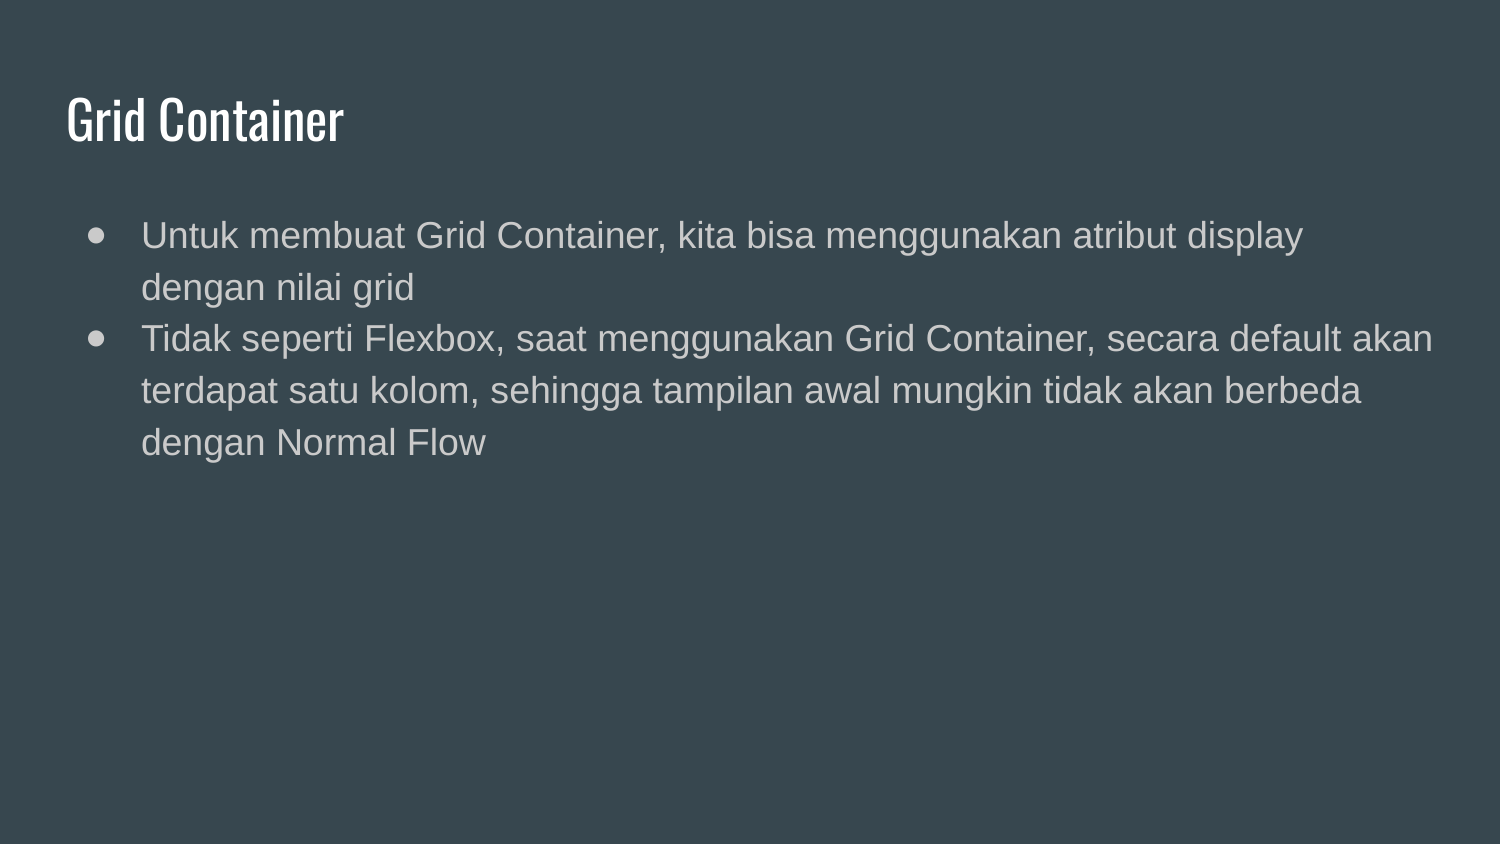

# Grid Container
Untuk membuat Grid Container, kita bisa menggunakan atribut display dengan nilai grid
Tidak seperti Flexbox, saat menggunakan Grid Container, secara default akan terdapat satu kolom, sehingga tampilan awal mungkin tidak akan berbeda dengan Normal Flow